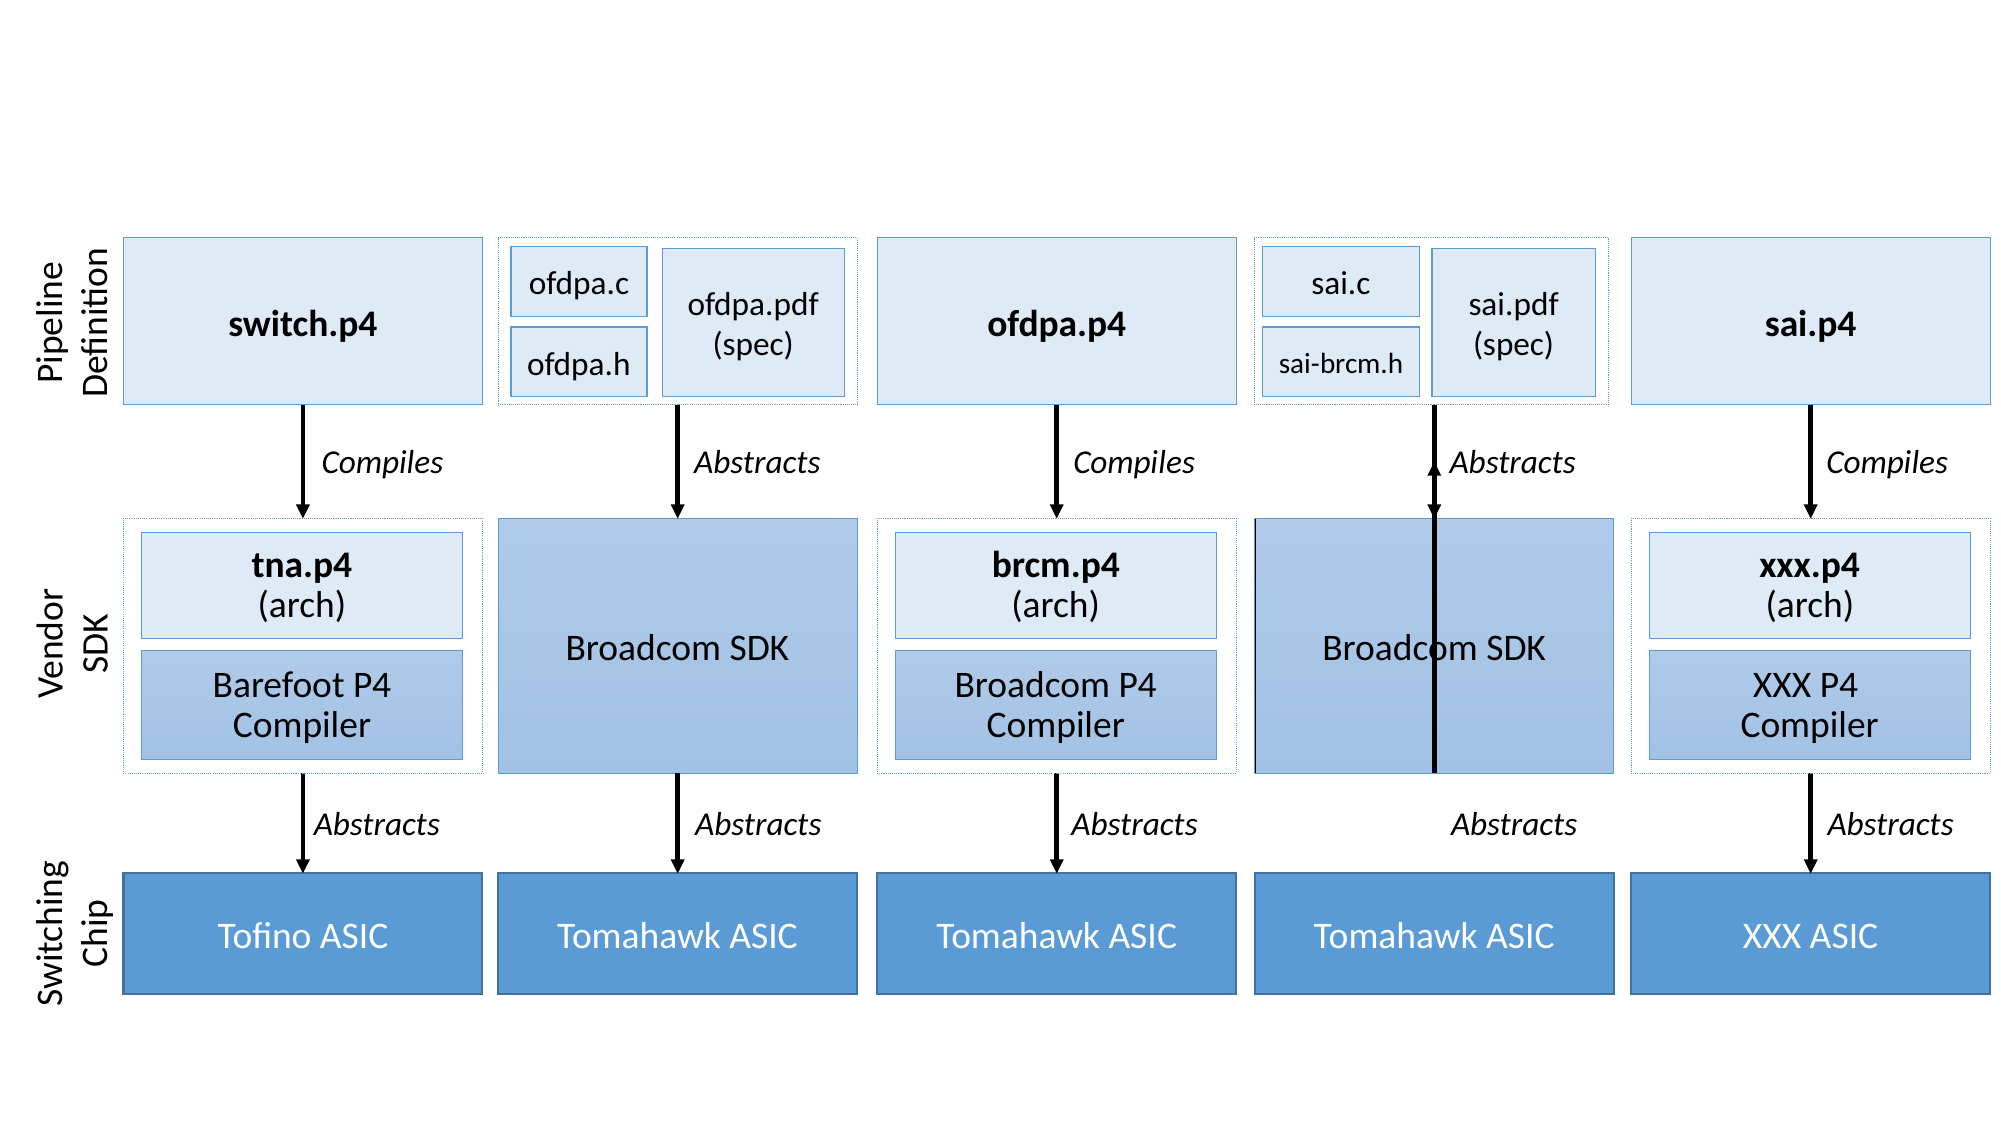

switch.p4

tna.p4
(arch)
Barefoot P4 Compiler
Tofino ASIC

ofdpa.c
ofdpa.pdf
(spec)
ofdpa.h
Broadcom SDK
Tomahawk ASIC
ofdpa.p4

brcm.p4
(arch)
Broadcom P4 Compiler
Tomahawk ASIC

sai.c
sai.pdf
(spec)
sai-brcm.h
Broadcom SDK
Tomahawk ASIC
sai.p4

xxx.p4
(arch)
XXX P4
Compiler
XXX ASIC
Pipeline
Definition
Compiles
Abstracts
Compiles
Abstracts
Compiles
Vendor
SDK
Abstracts
Abstracts
Abstracts
Abstracts
Abstracts
Switching
Chip